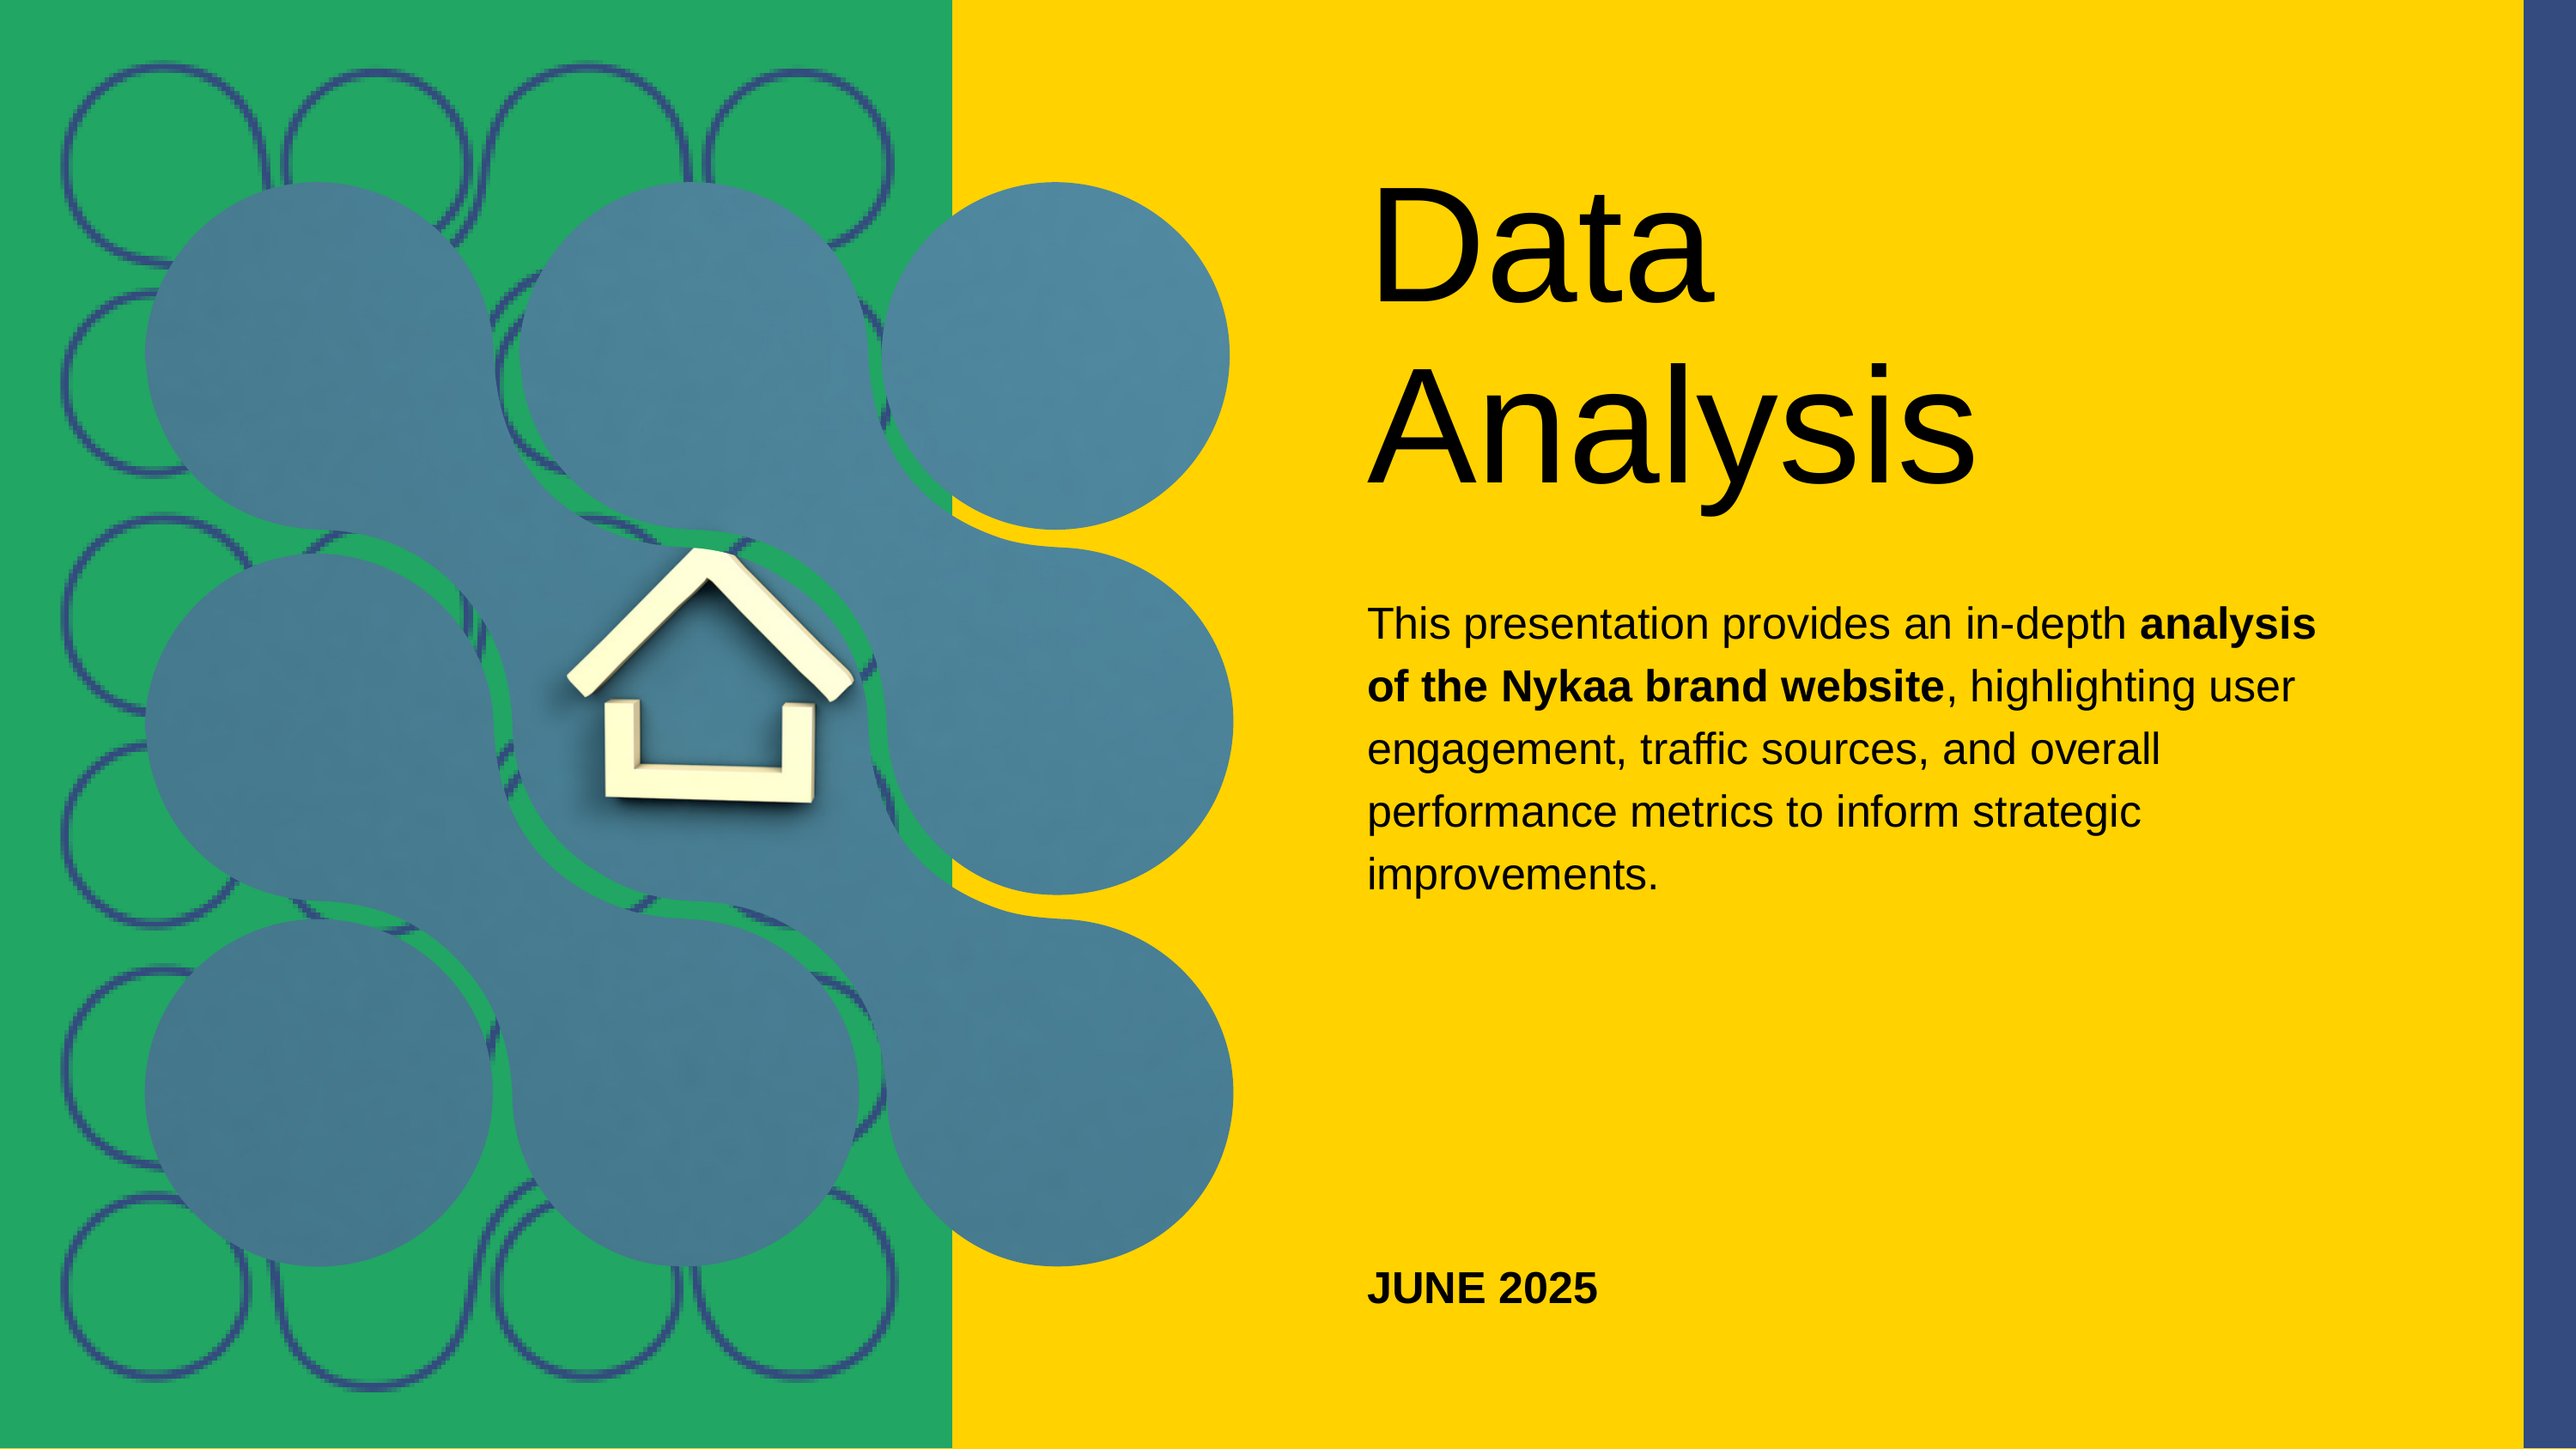

Data Analysis
This presentation provides an in-depth analysis of the Nykaa brand website, highlighting user engagement, traffic sources, and overall performance metrics to inform strategic improvements.

JUNE 2025